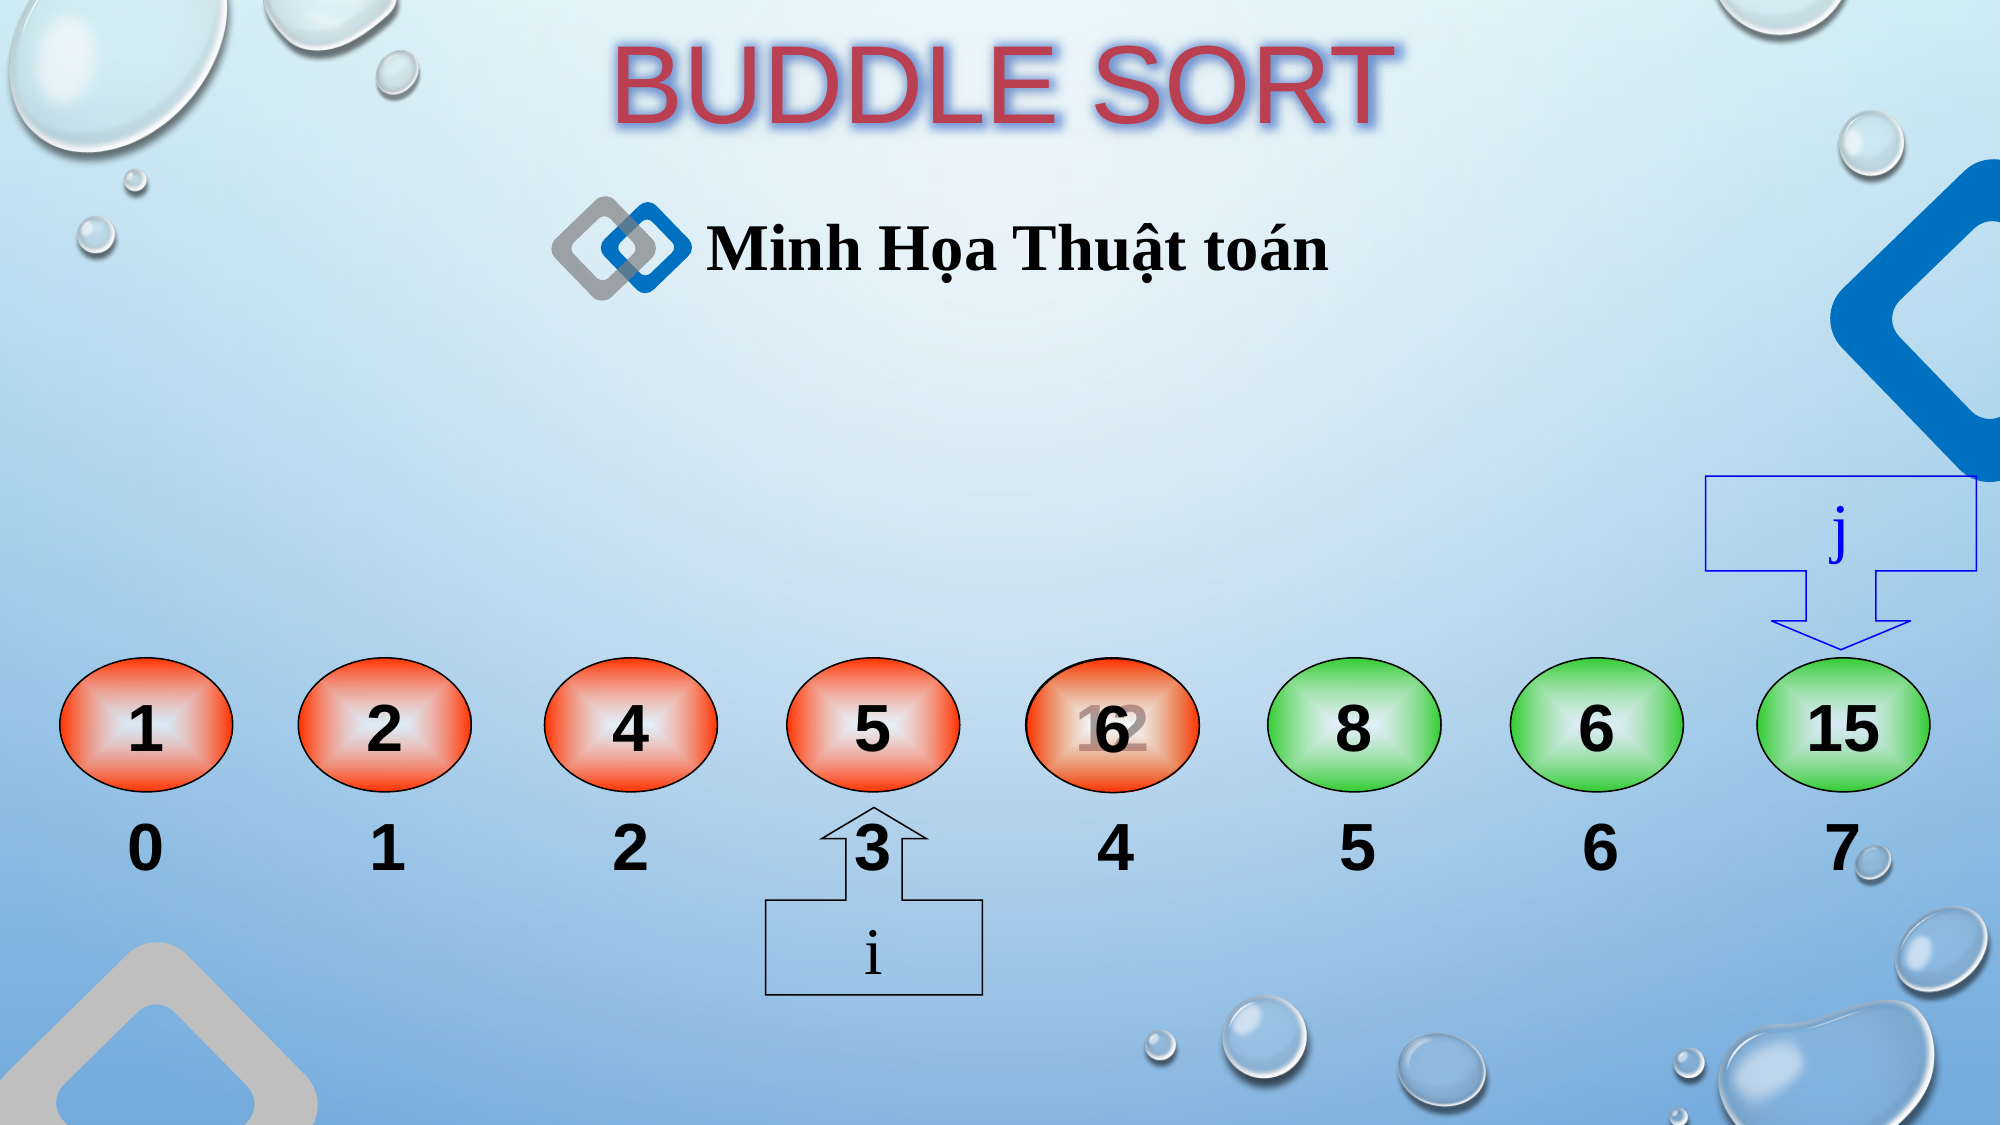

BUDDLE SORT

Minh Họa Thuật toán

j
1
2
4
5
8
6
12
15
6
0
1
2
3
4
5
6
7
i